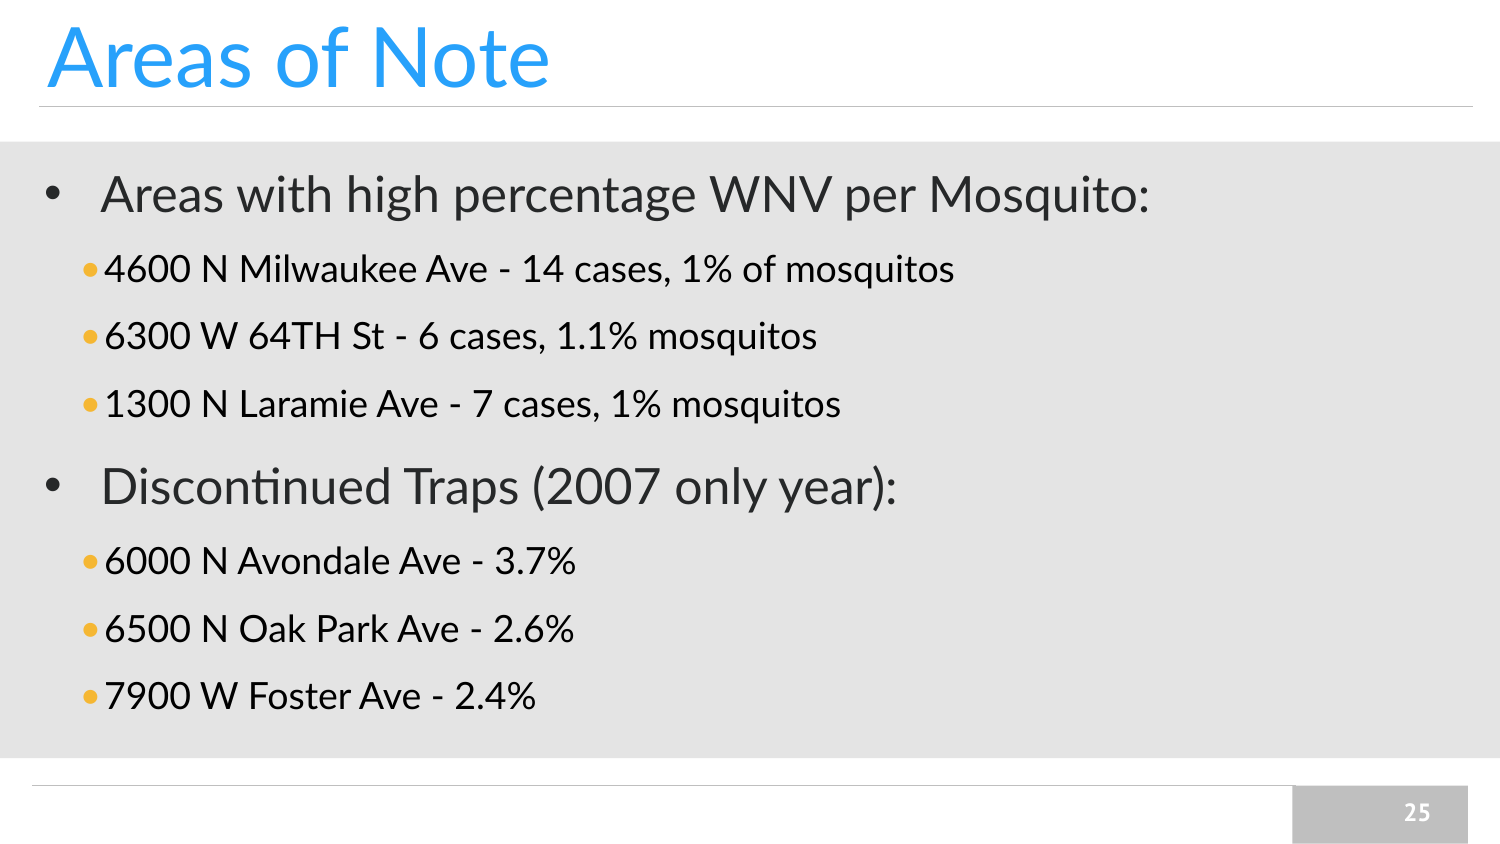

# Areas of Note
Areas with high percentage WNV per Mosquito:
4600 N Milwaukee Ave - 14 cases, 1% of mosquitos
6300 W 64TH St - 6 cases, 1.1% mosquitos
1300 N Laramie Ave - 7 cases, 1% mosquitos
Discontinued Traps (2007 only year):
6000 N Avondale Ave - 3.7%
6500 N Oak Park Ave - 2.6%
7900 W Foster Ave - 2.4%

25